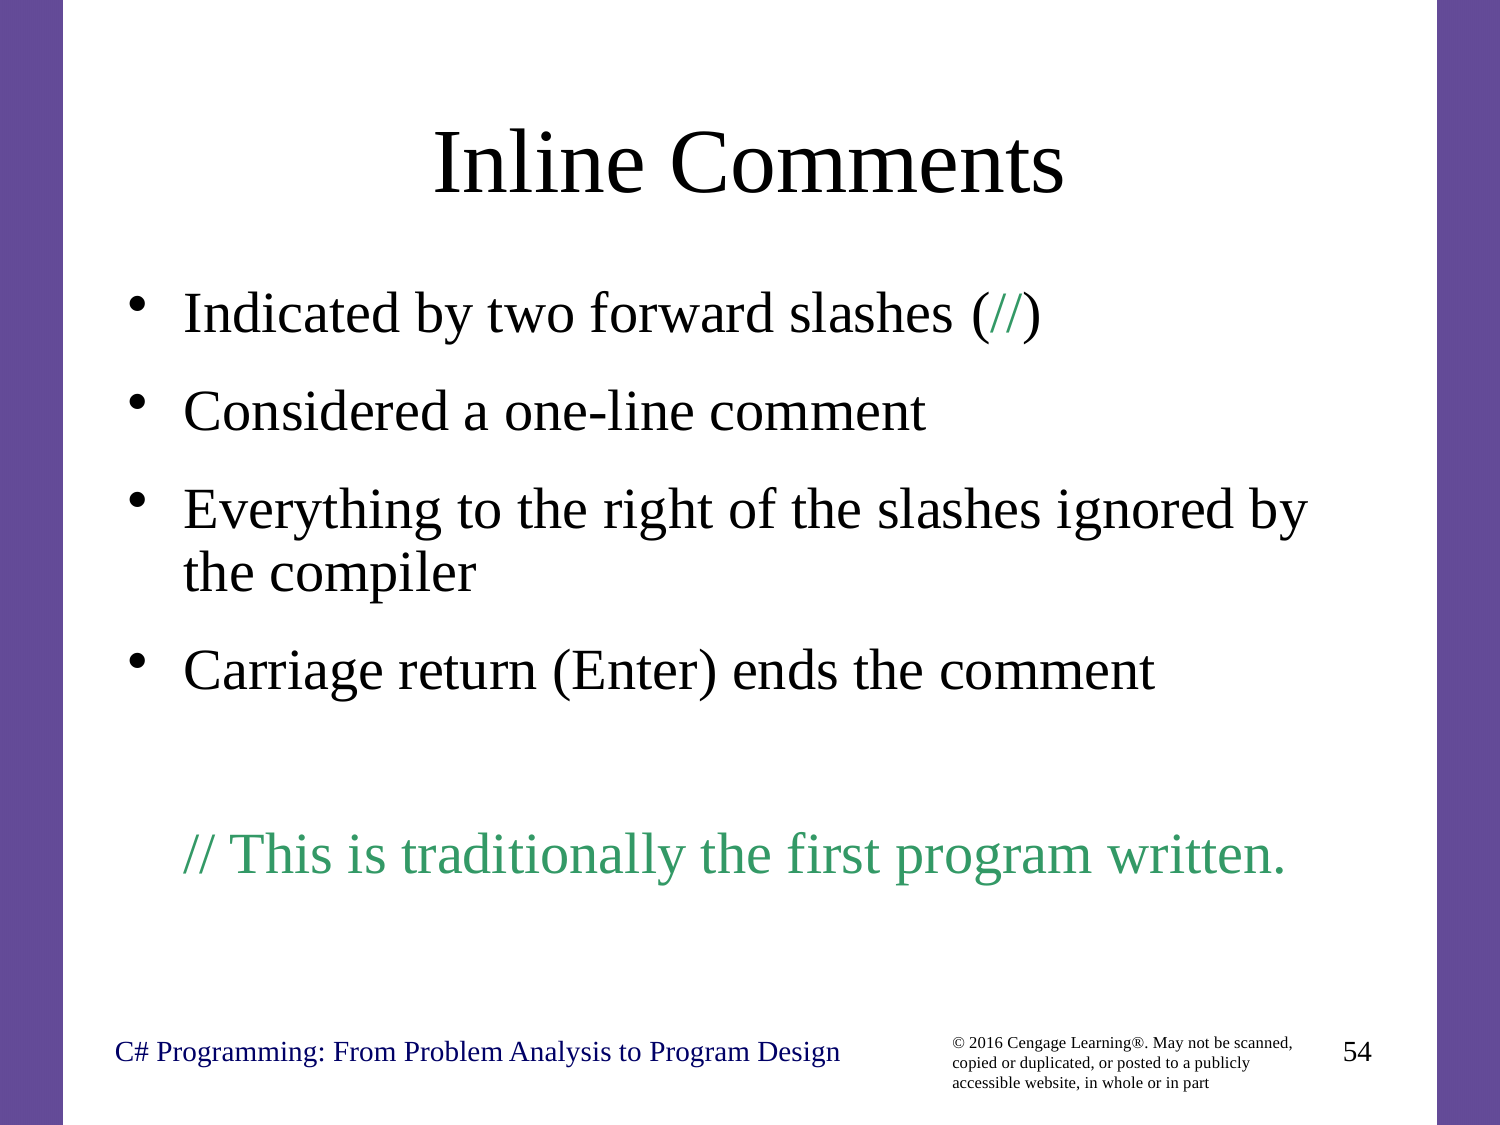

# Inline Comments
Indicated by two forward slashes (//)
Considered a one-line comment
Everything to the right of the slashes ignored by the compiler
Carriage return (Enter) ends the comment

	// This is traditionally the first program written.
C# Programming: From Problem Analysis to Program Design

54